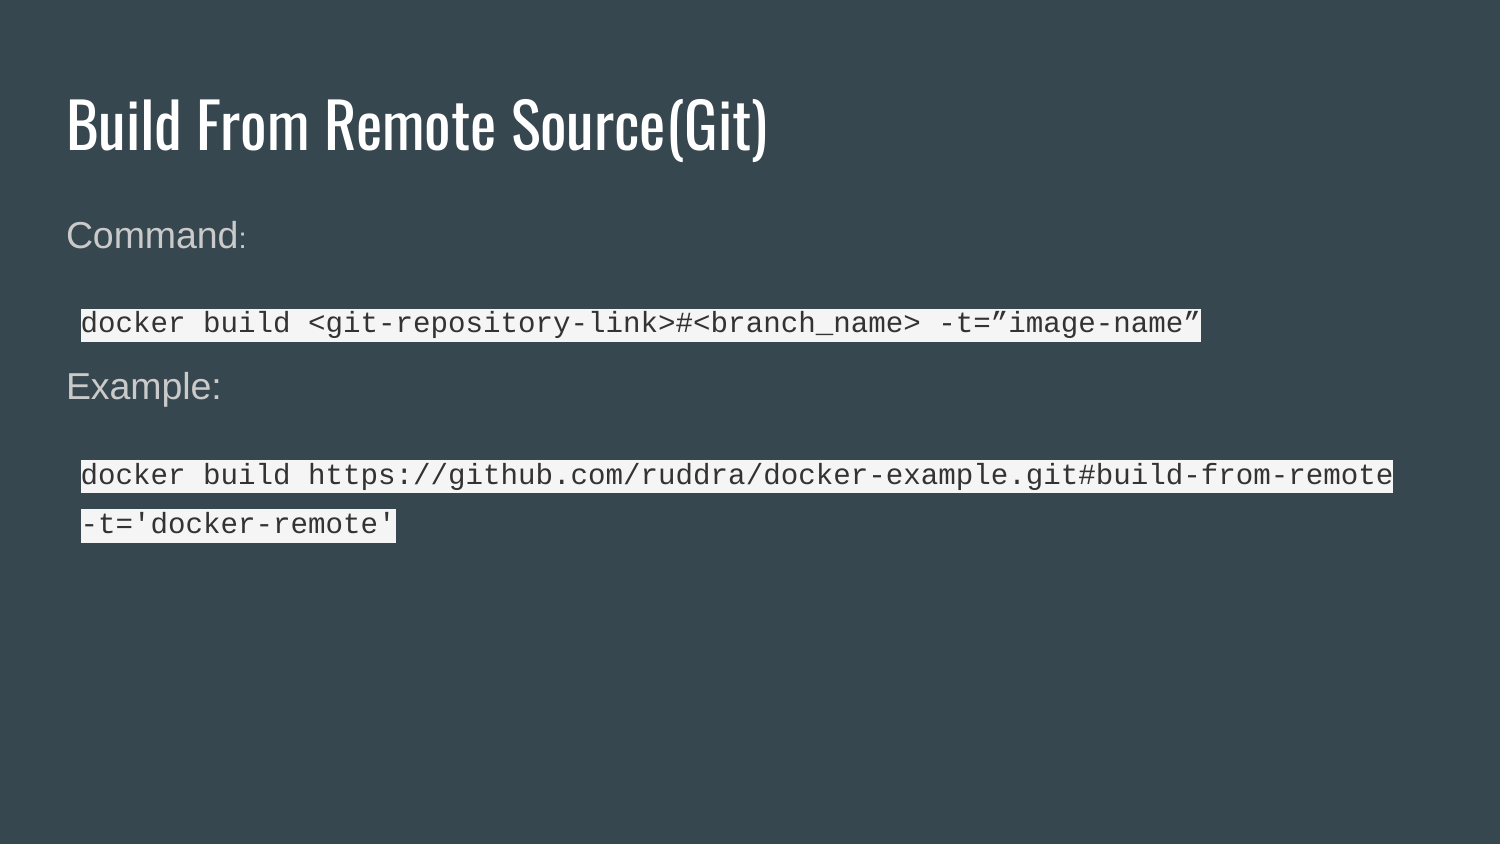

# Build From Remote Source(Git)
Command:
docker build <git-repository-link>#<branch_name> -t=”image-name”
Example:
docker build https://github.com/ruddra/docker-example.git#build-from-remote -t='docker-remote'